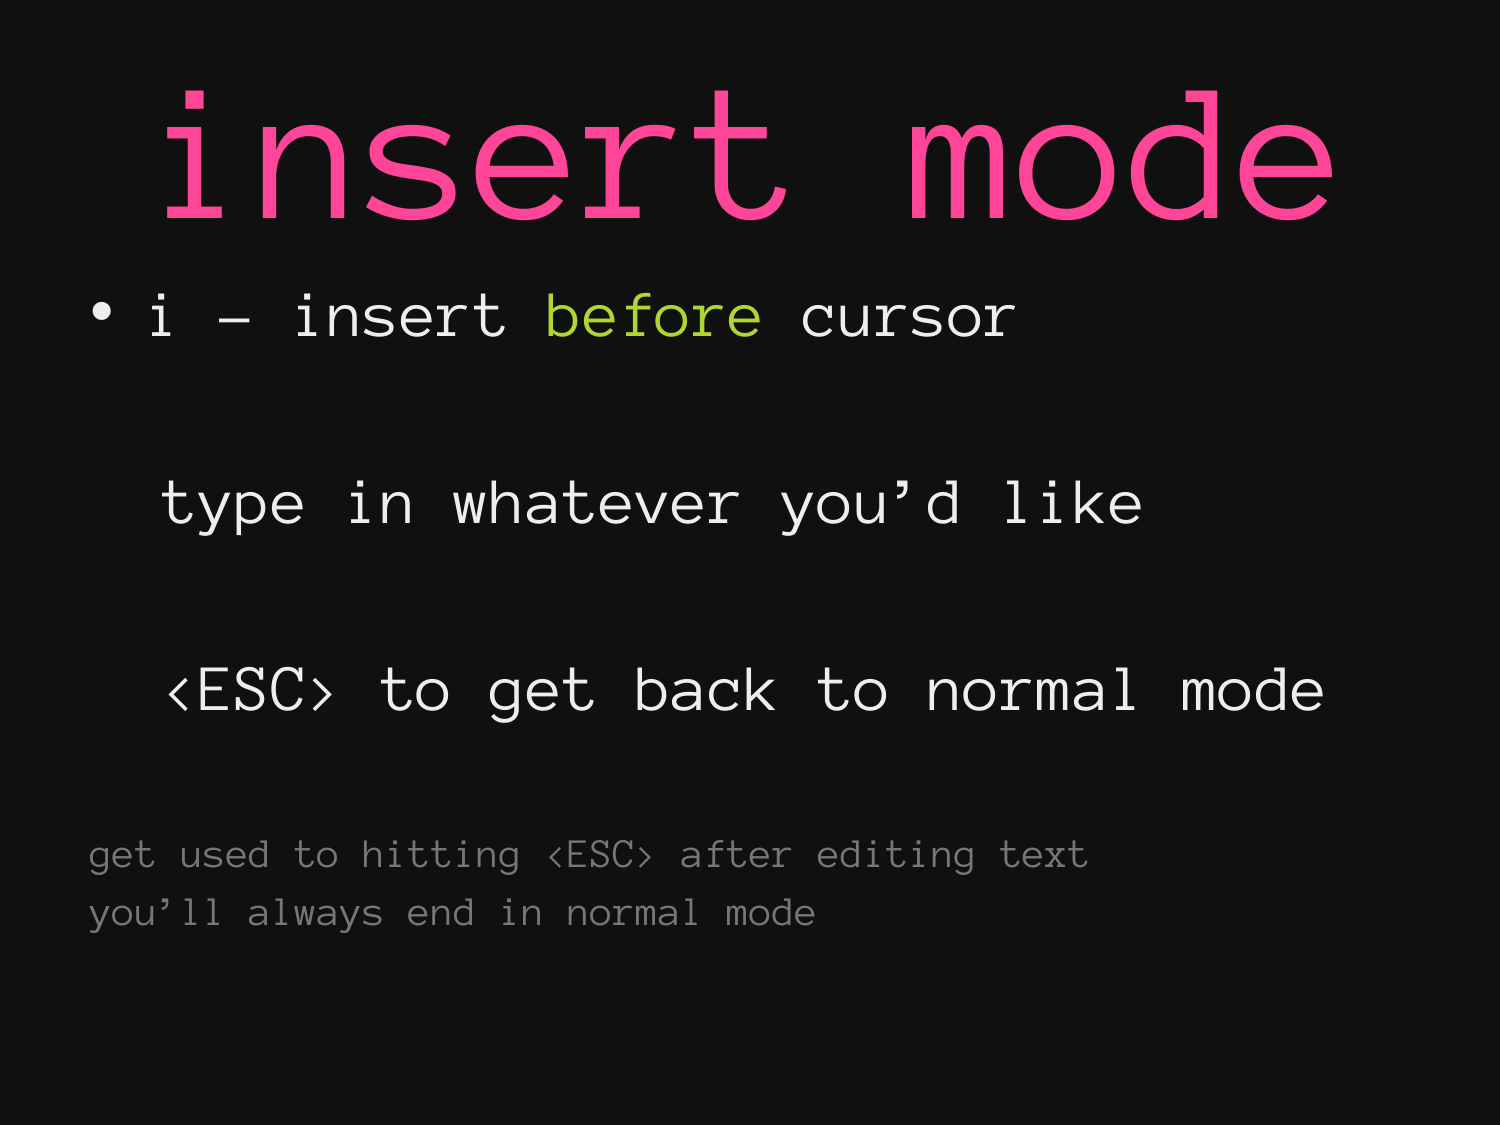

# insert mode
i - insert before cursor

  type in whatever you’d like

  <ESC> to get back to normal mode

get used to hitting <ESC> after editing text
you’ll always end in normal mode